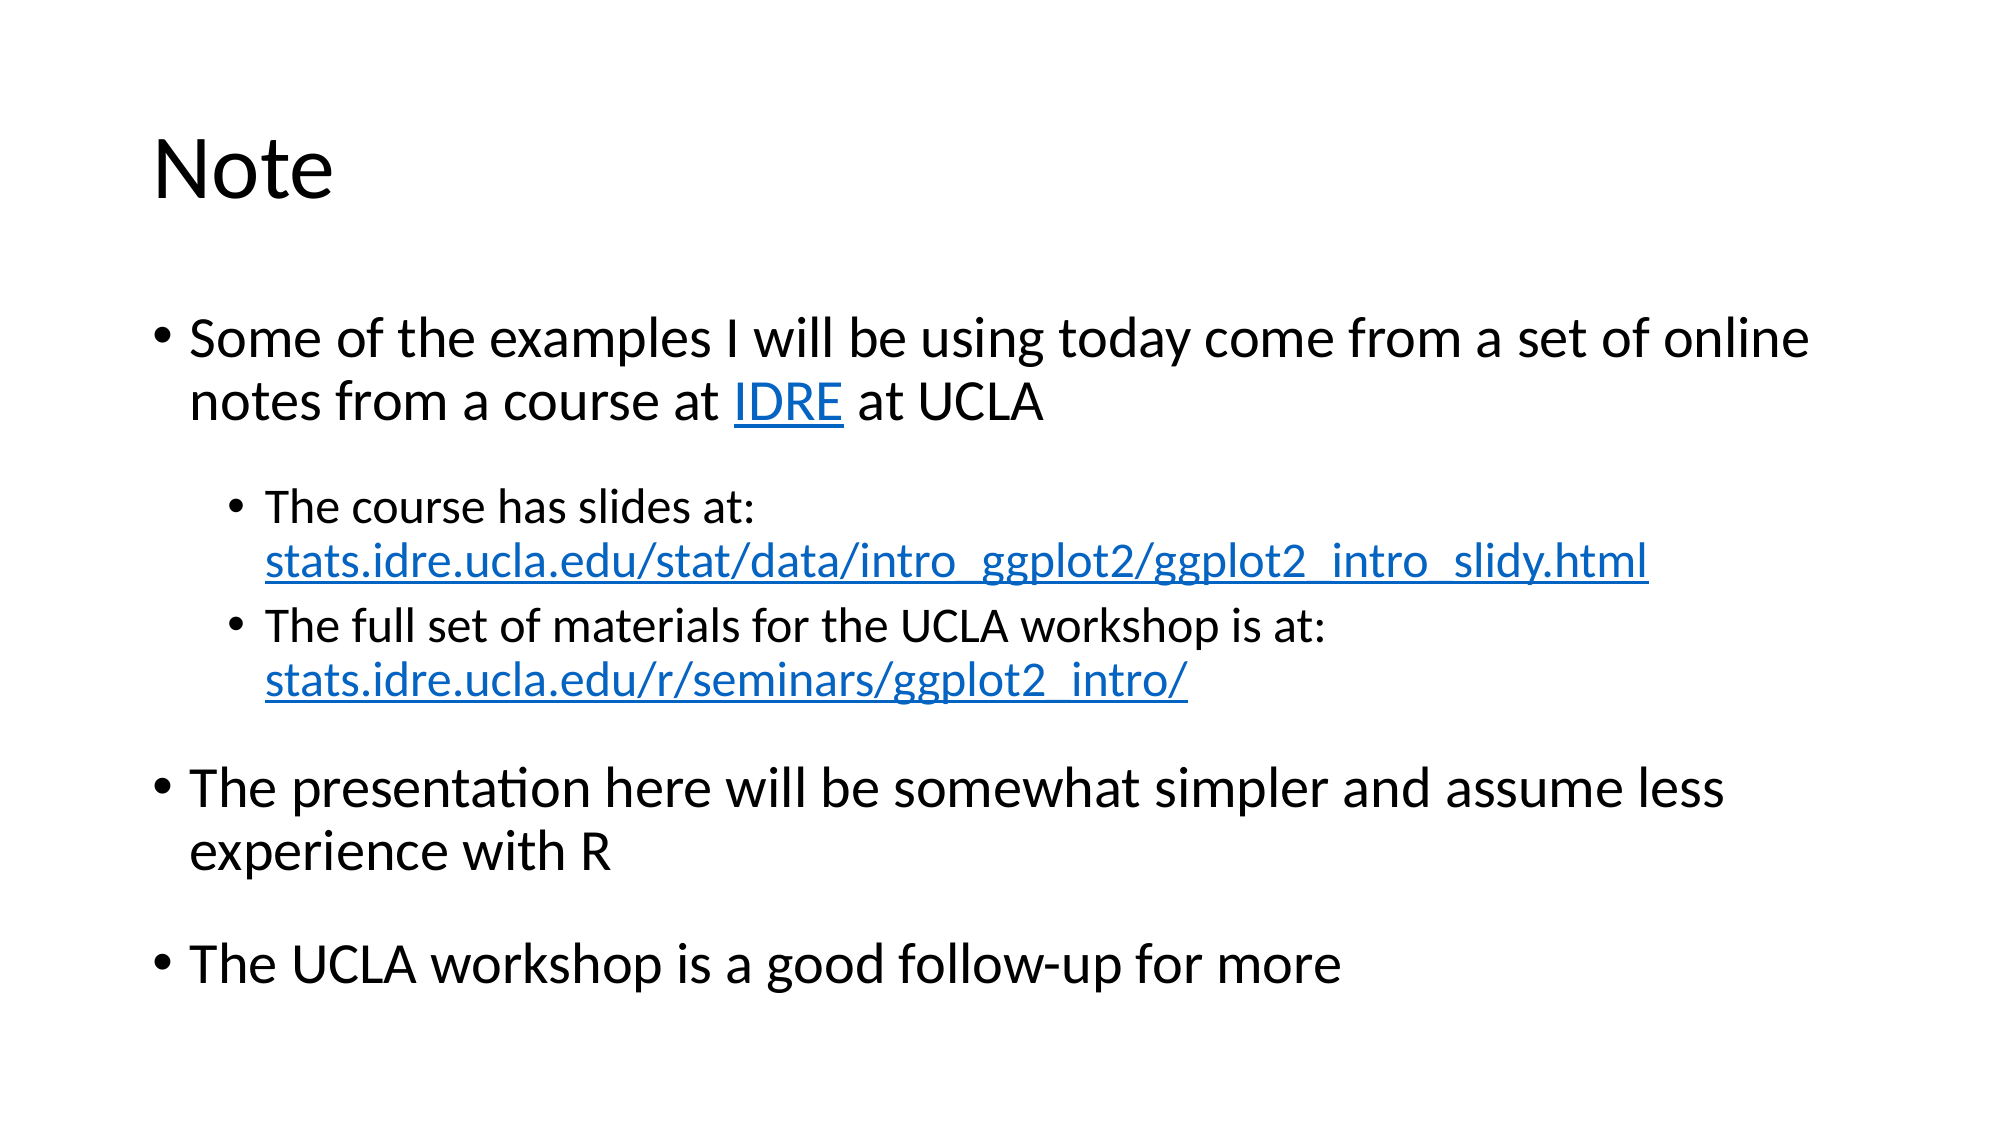

# Note
Some of the examples I will be using today come from a set of online notes from a course at IDRE at UCLA
The course has slides at: stats.idre.ucla.edu/stat/data/intro_ggplot2/ggplot2_intro_slidy.html
The full set of materials for the UCLA workshop is at: stats.idre.ucla.edu/r/seminars/ggplot2_intro/
The presentation here will be somewhat simpler and assume less experience with R
The UCLA workshop is a good follow-up for more